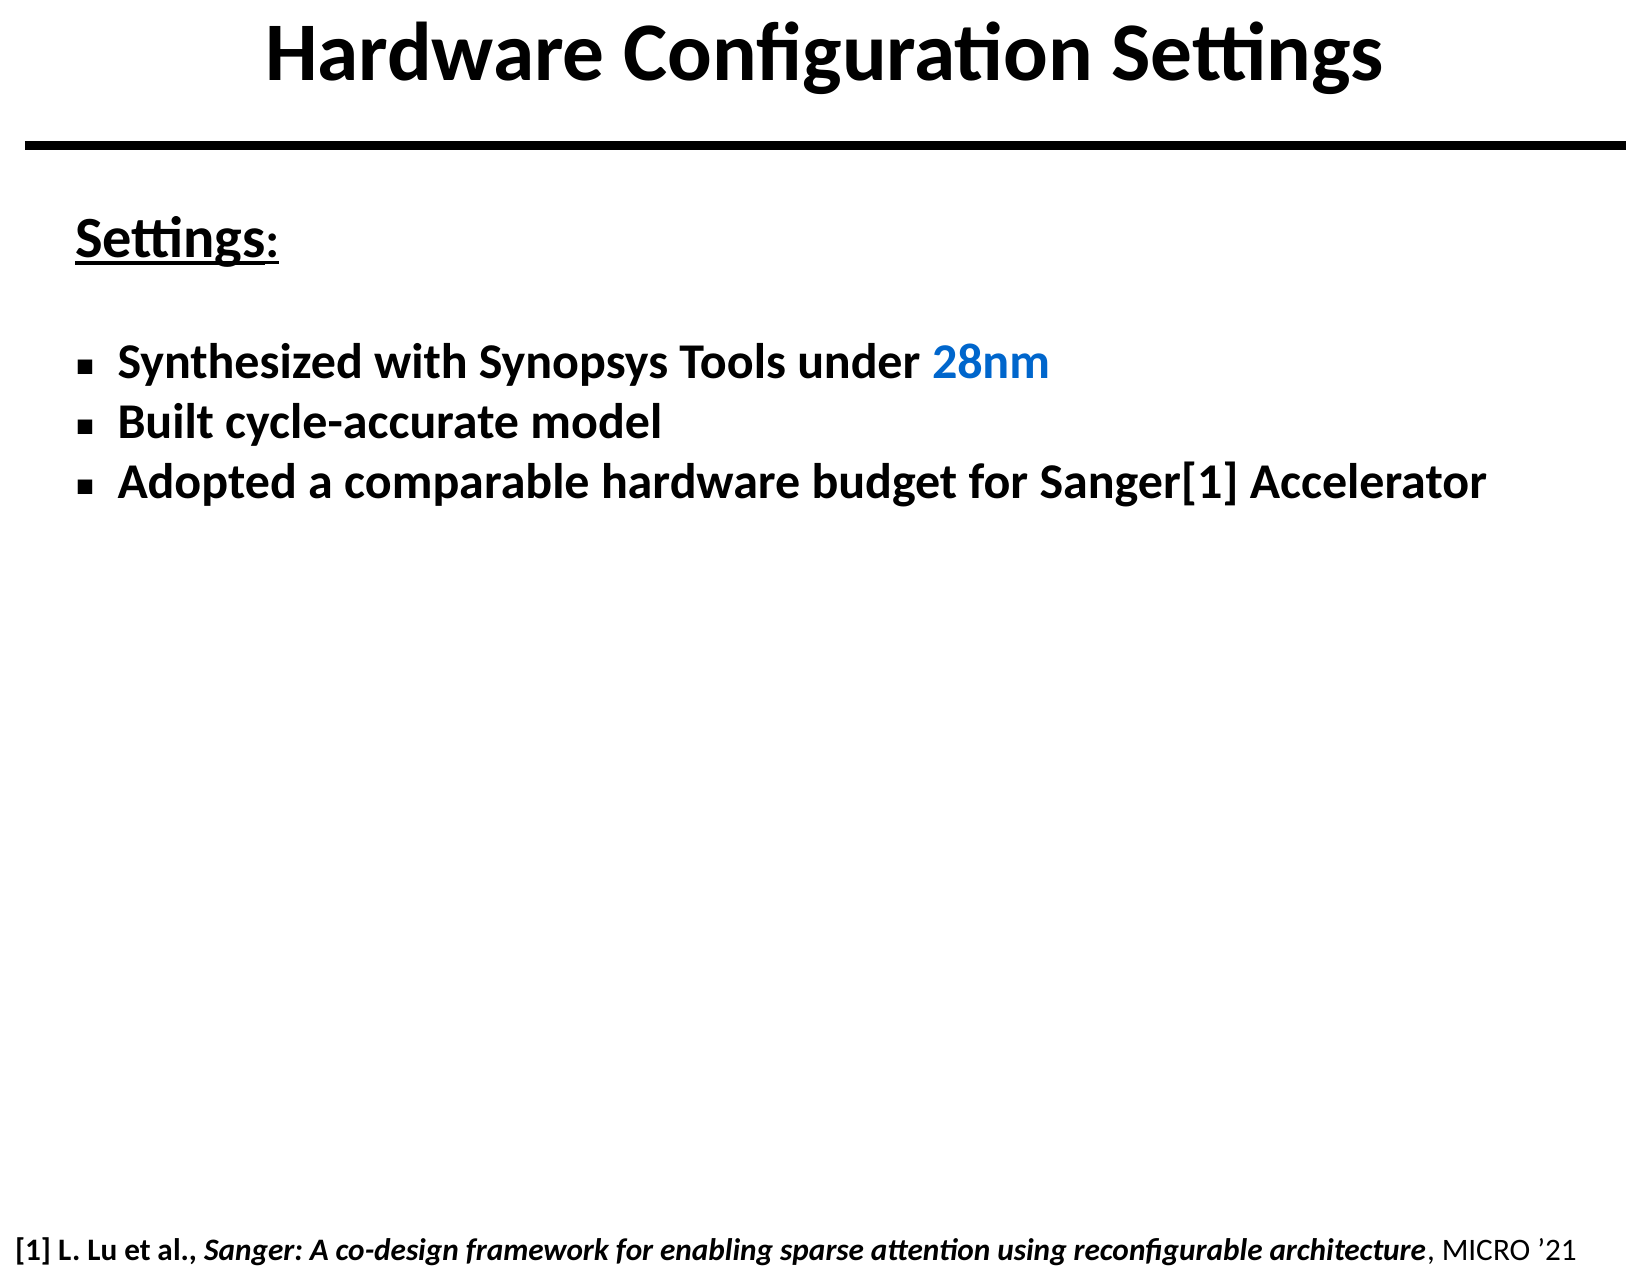

# Hardware Configuration Settings
Settings:

  Synthesized with Synopsys Tools under 28nm
  Built cycle-accurate model
  Adopted a comparable hardware budget for Sanger[1] Accelerator
[1] L. Lu et al., Sanger: A co-design framework for enabling sparse attention using reconfigurable architecture, MICRO ’21